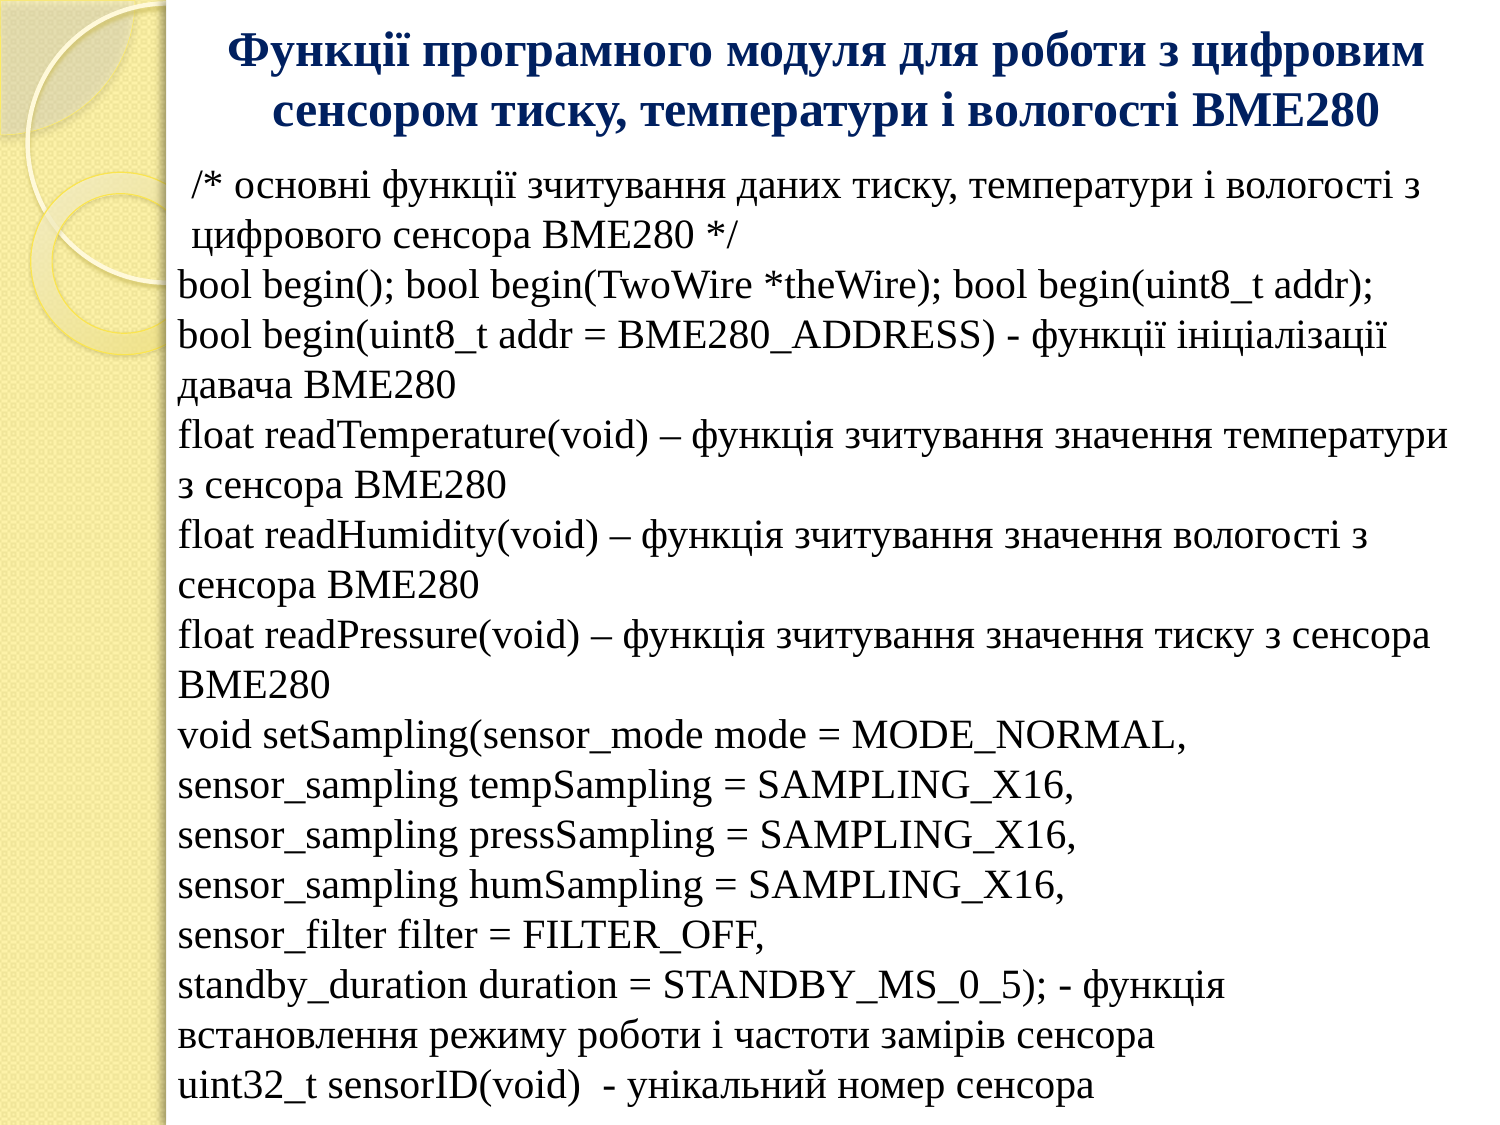

# Функції програмного модуля для роботи з цифровим сенсором тиску, температури і вологості BME280
/* основні функції зчитування даних тиску, температури і вологості з цифрового сенсора BME280 */
bool begin(); bool begin(TwoWire *theWire); bool begin(uint8_t addr);
bool begin(uint8_t addr = BME280_ADDRESS) - функції ініціалізації давача BME280
float readTemperature(void) – функція зчитування значення температури з сенсора BME280
float readHumidity(void) – функція зчитування значення вологості з сенсора BME280
float readPressure(void) – функція зчитування значення тиску з сенсора BME280
void setSampling(sensor_mode mode = MODE_NORMAL,
sensor_sampling tempSampling = SAMPLING_X16,
sensor_sampling pressSampling = SAMPLING_X16,
sensor_sampling humSampling = SAMPLING_X16,
sensor_filter filter = FILTER_OFF,
standby_duration duration = STANDBY_MS_0_5); - функція встановлення режиму роботи і частоти замірів сенсора
uint32_t sensorID(void)  - унікальний номер сенсора